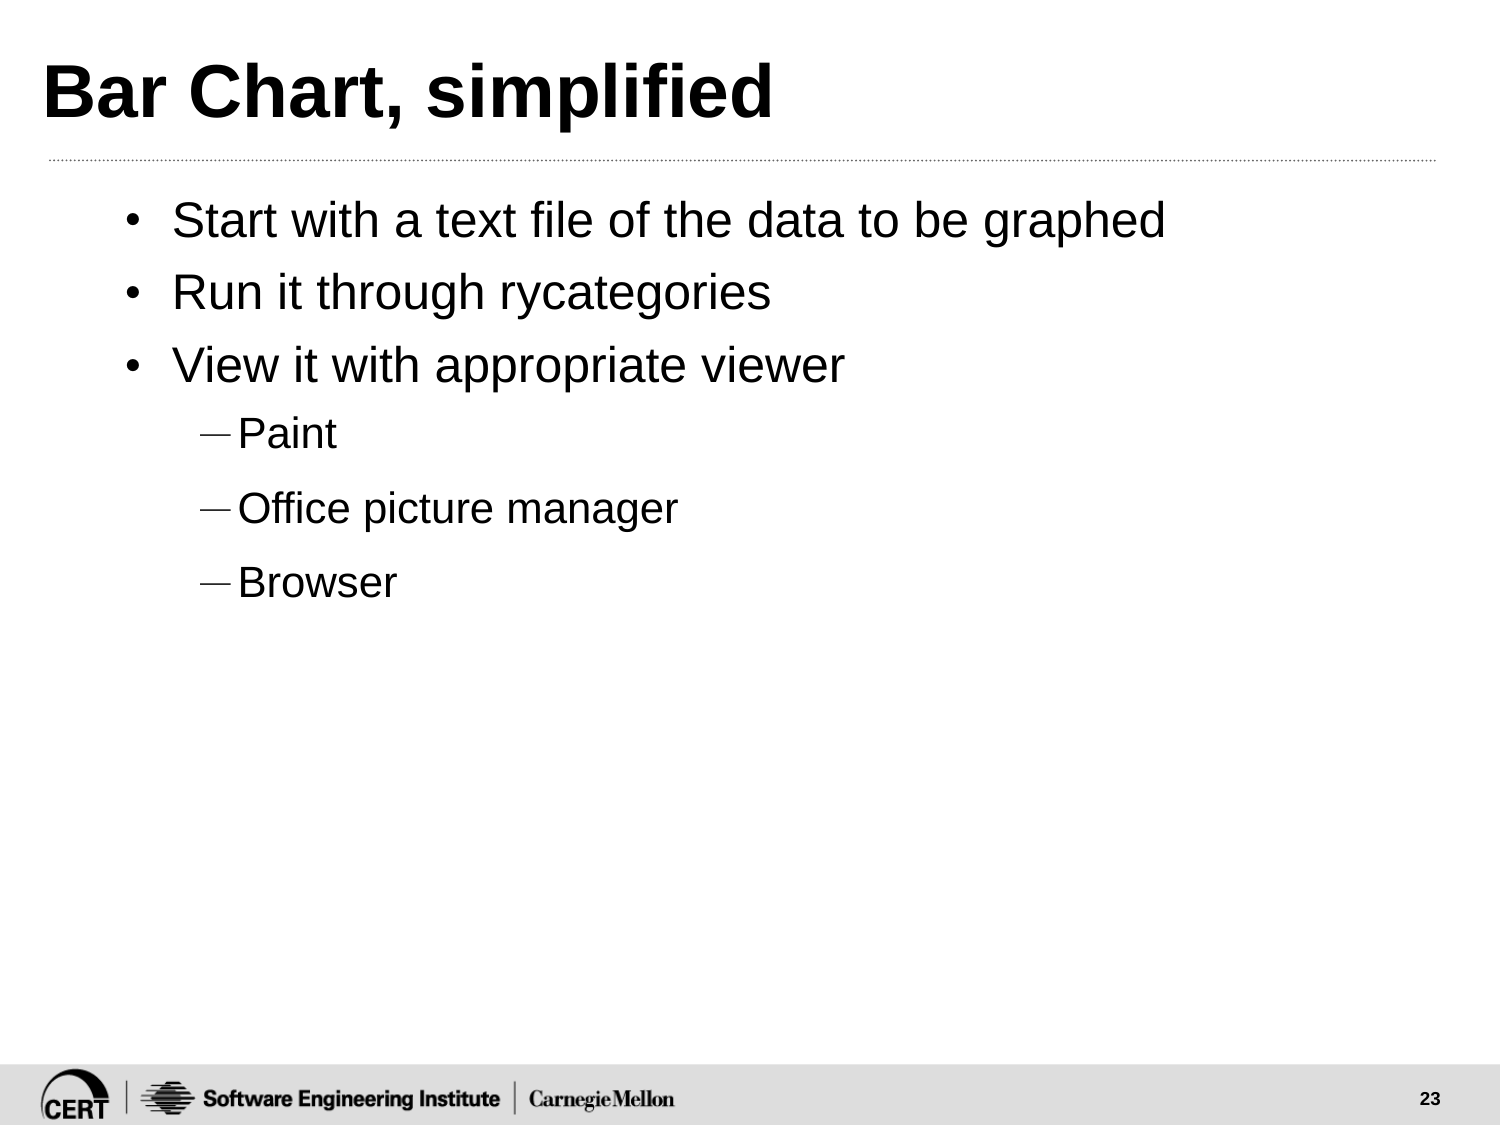

# Bar Chart, simplified
Start with a text file of the data to be graphed
Run it through rycategories
View it with appropriate viewer
Paint
Office picture manager
Browser